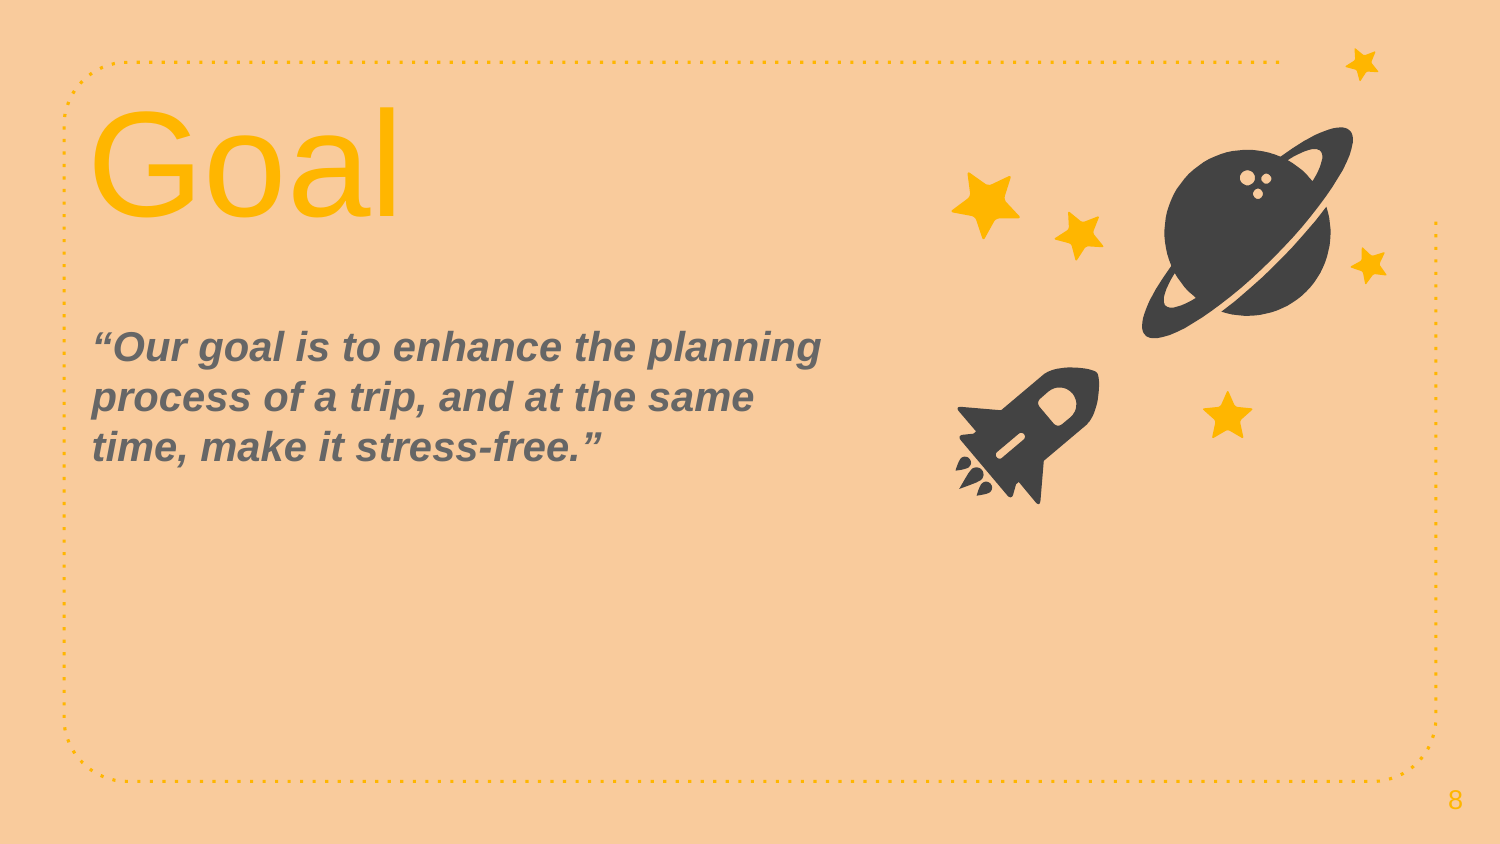

Goal

“Our goal is to enhance the planning process of a trip, and at the same time, make it stress-free.”

8